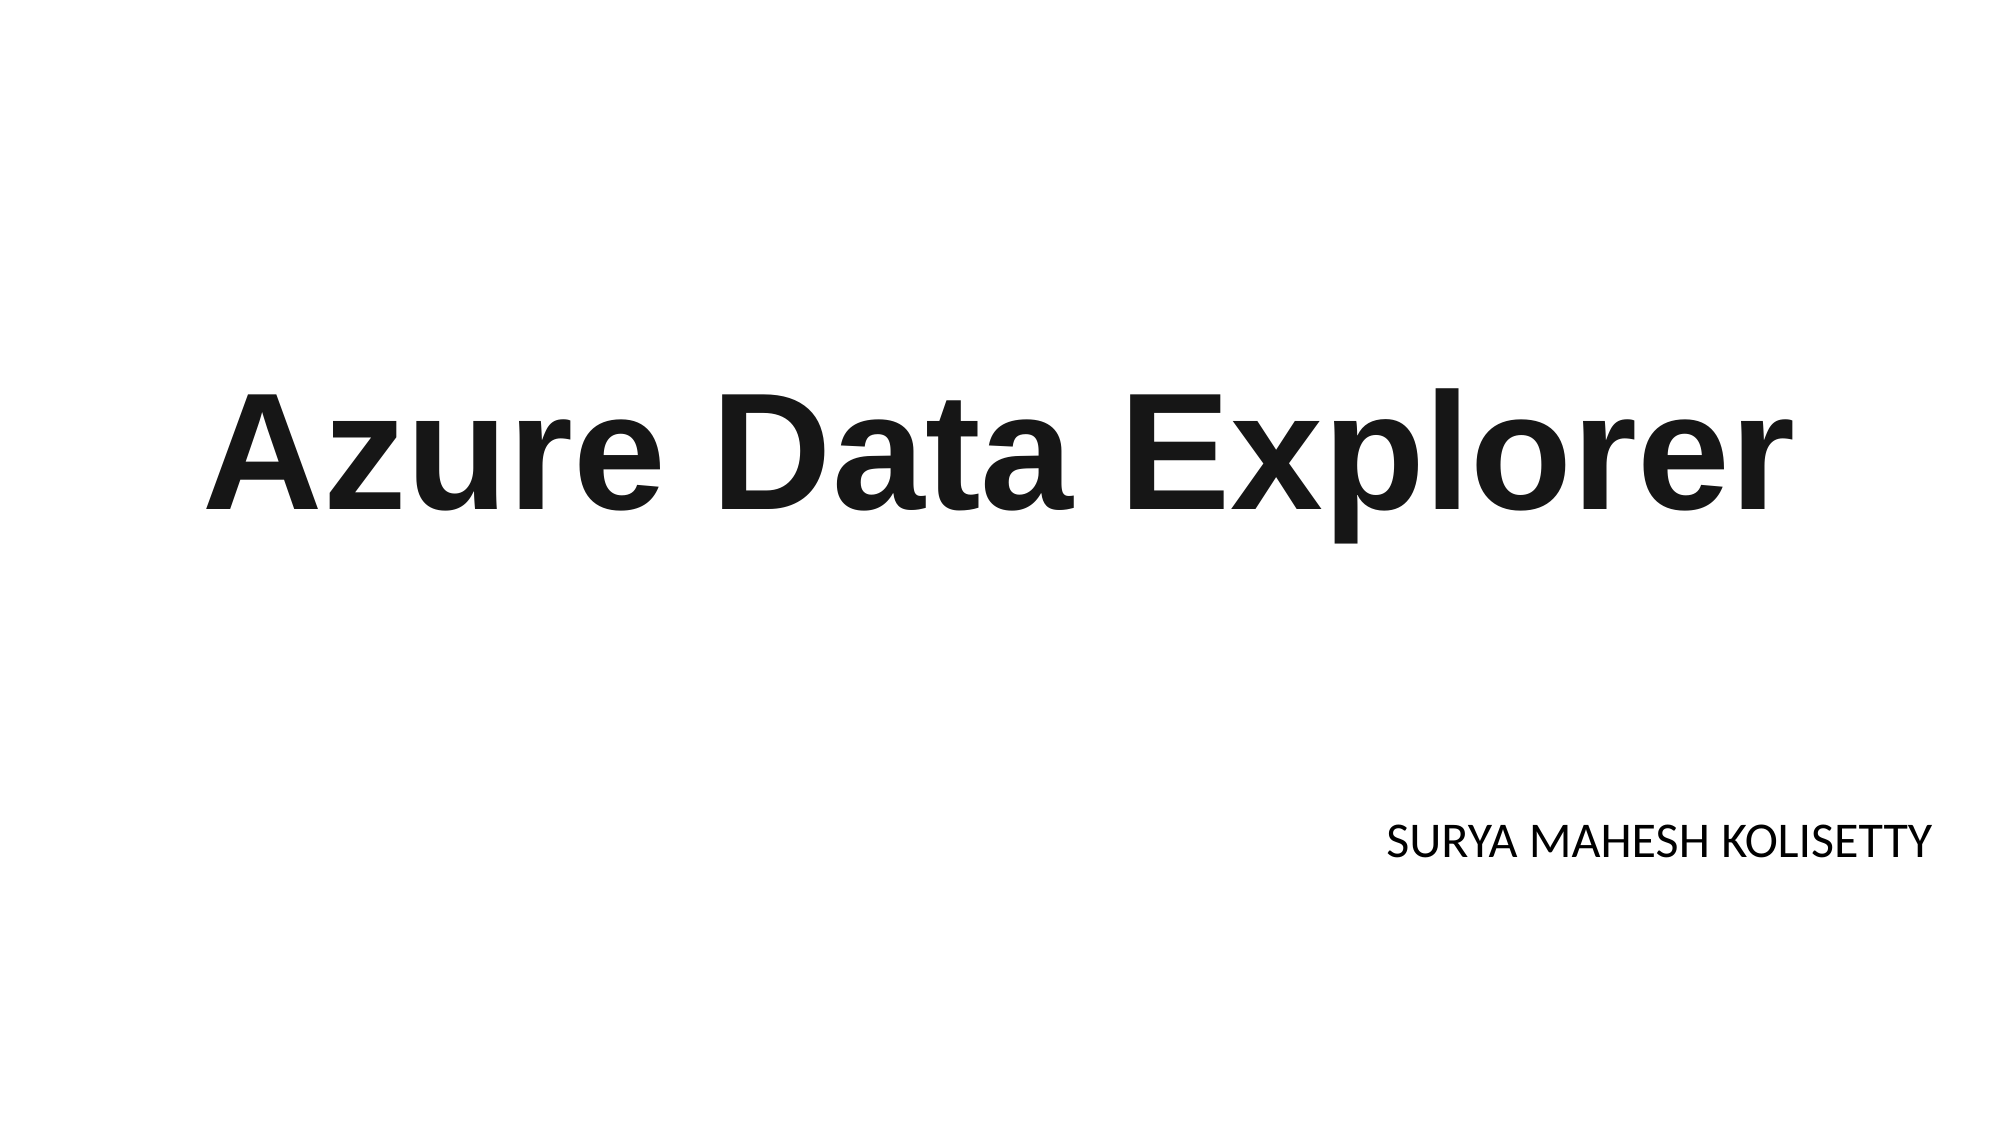

# Azure Data Explorer

SURYA MAHESH KOLISETTY